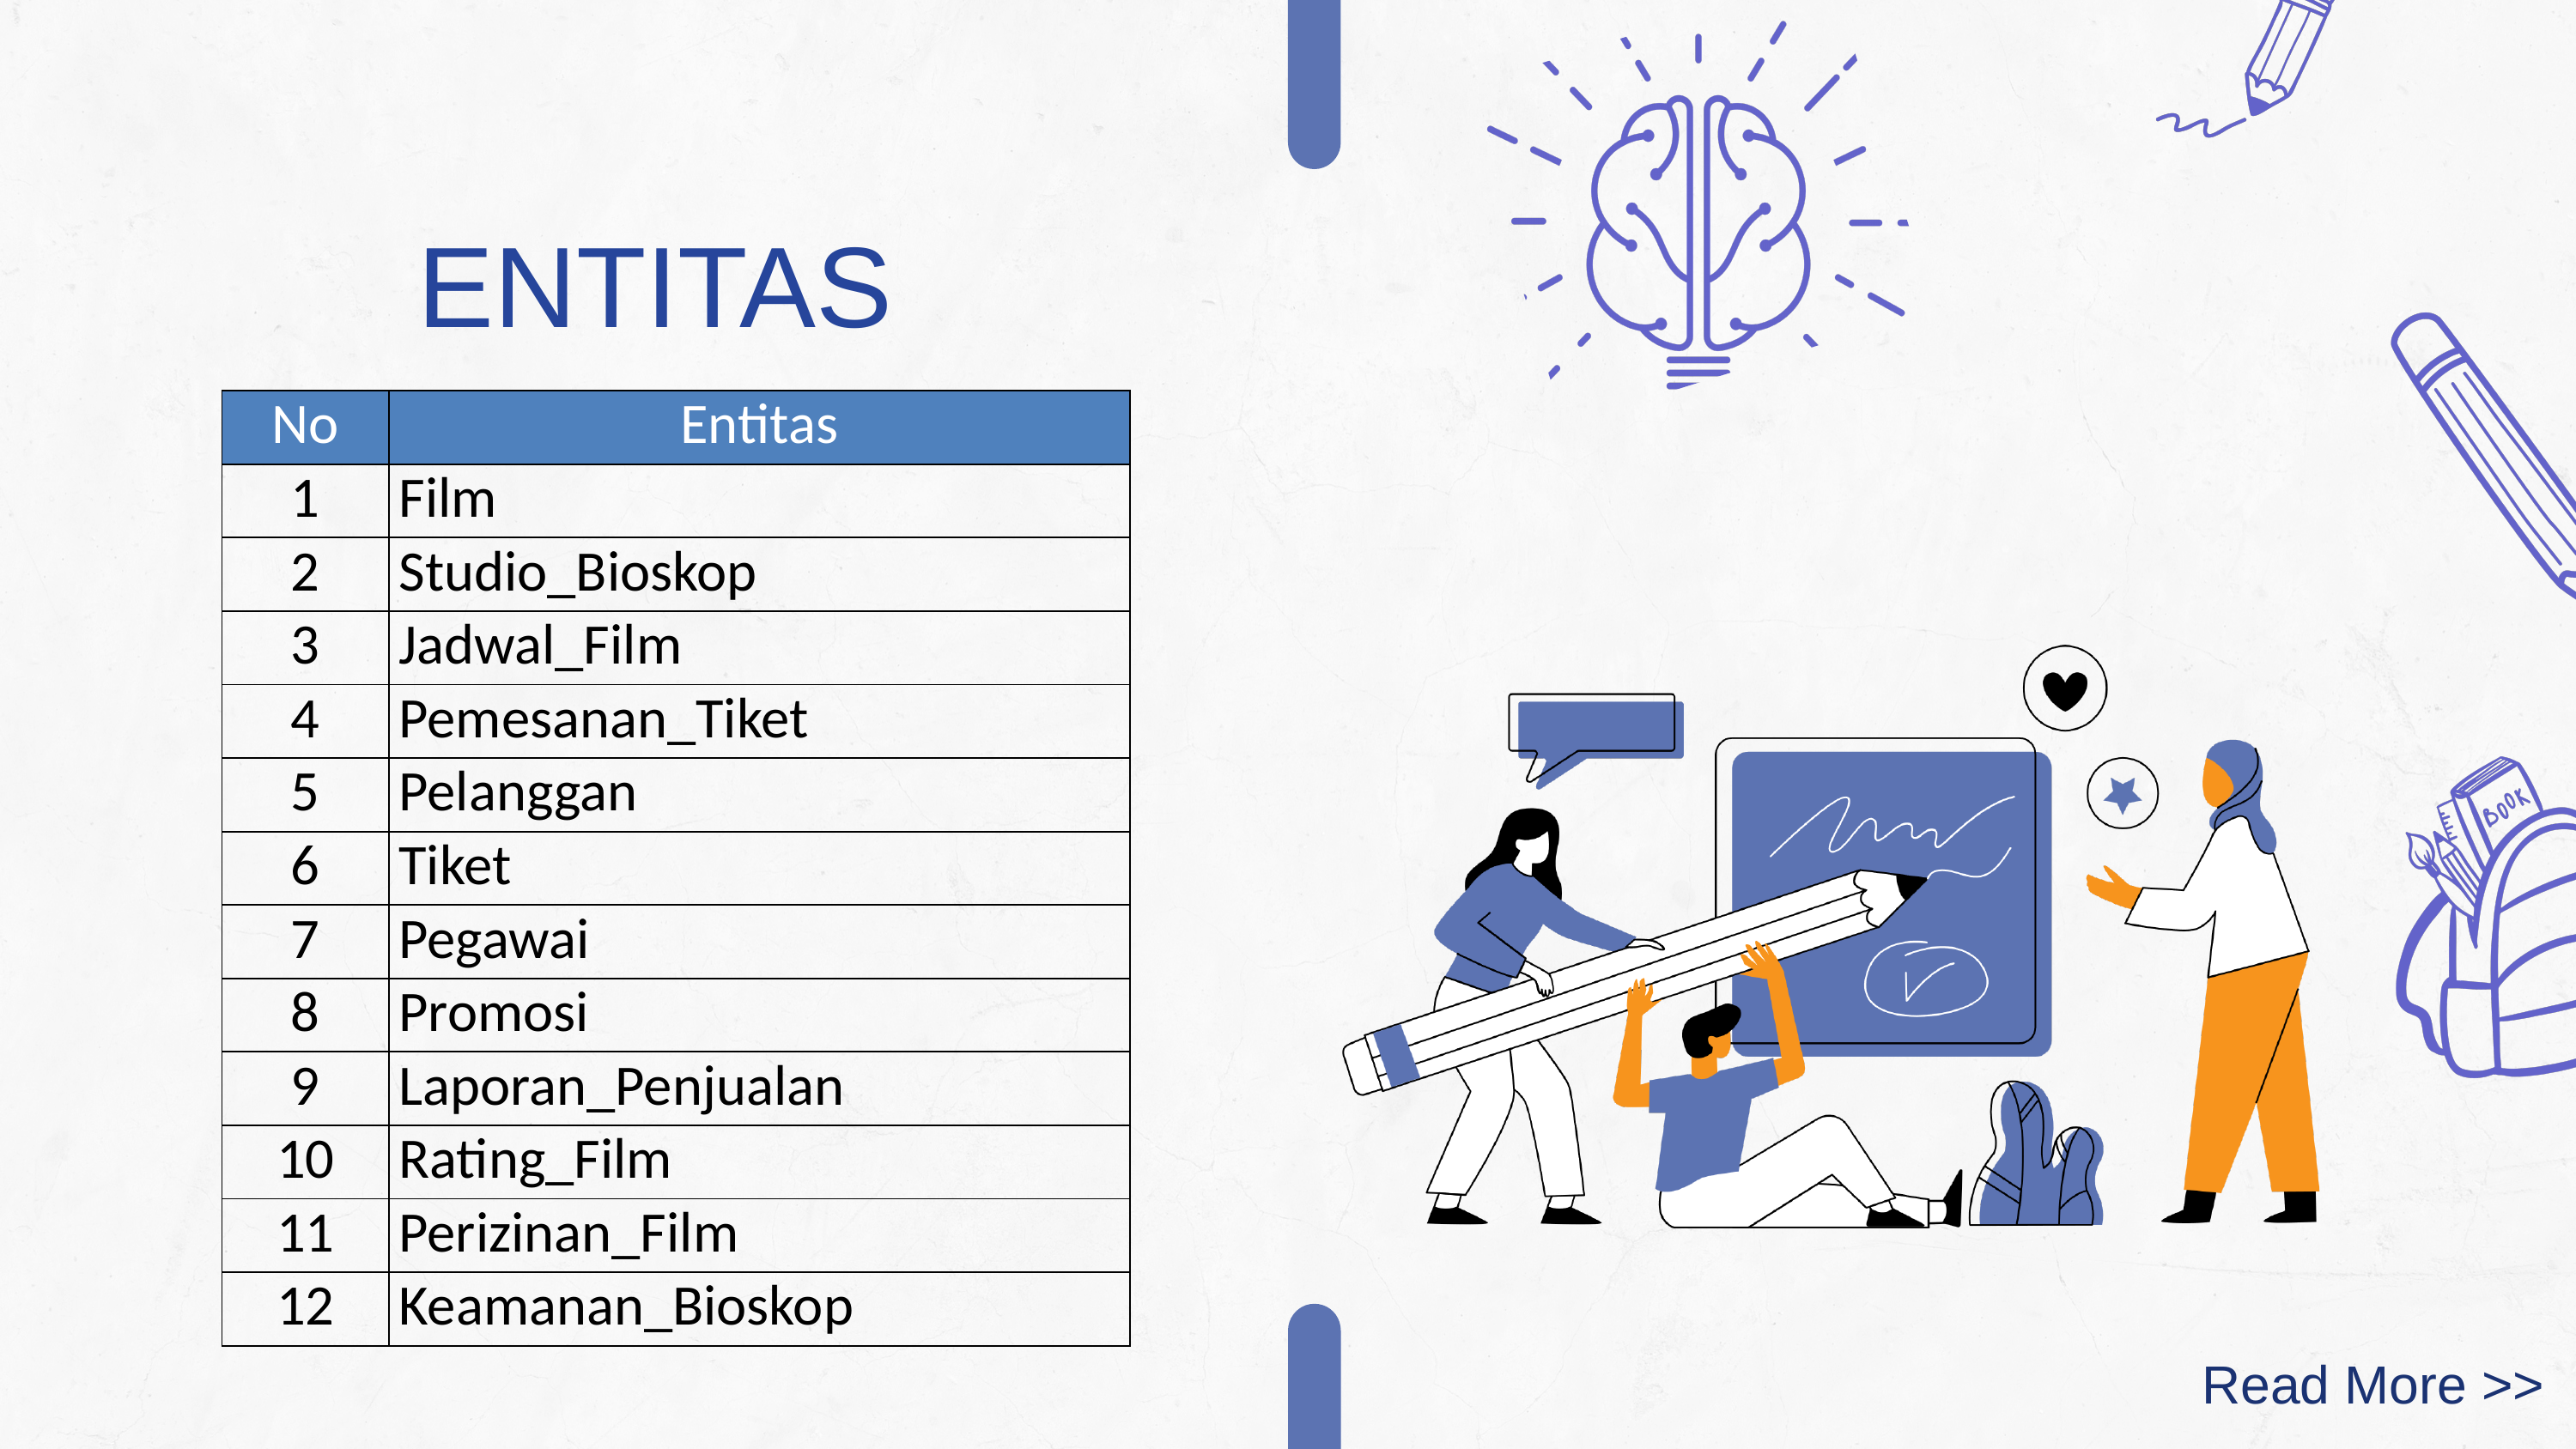

ENTITAS

| No | Entitas |
| --- | --- |
| 1 | Film |
| 2 | Studio\_Bioskop |
| 3 | Jadwal\_Film |
| 4 | Pemesanan\_Tiket |
| 5 | Pelanggan |
| 6 | Tiket |
| 7 | Pegawai |
| 8 | Promosi |
| 9 | Laporan\_Penjualan |
| 10 | Rating\_Film |
| 11 | Perizinan\_Film |
| 12 | Keamanan\_Bioskop |

Read More >>